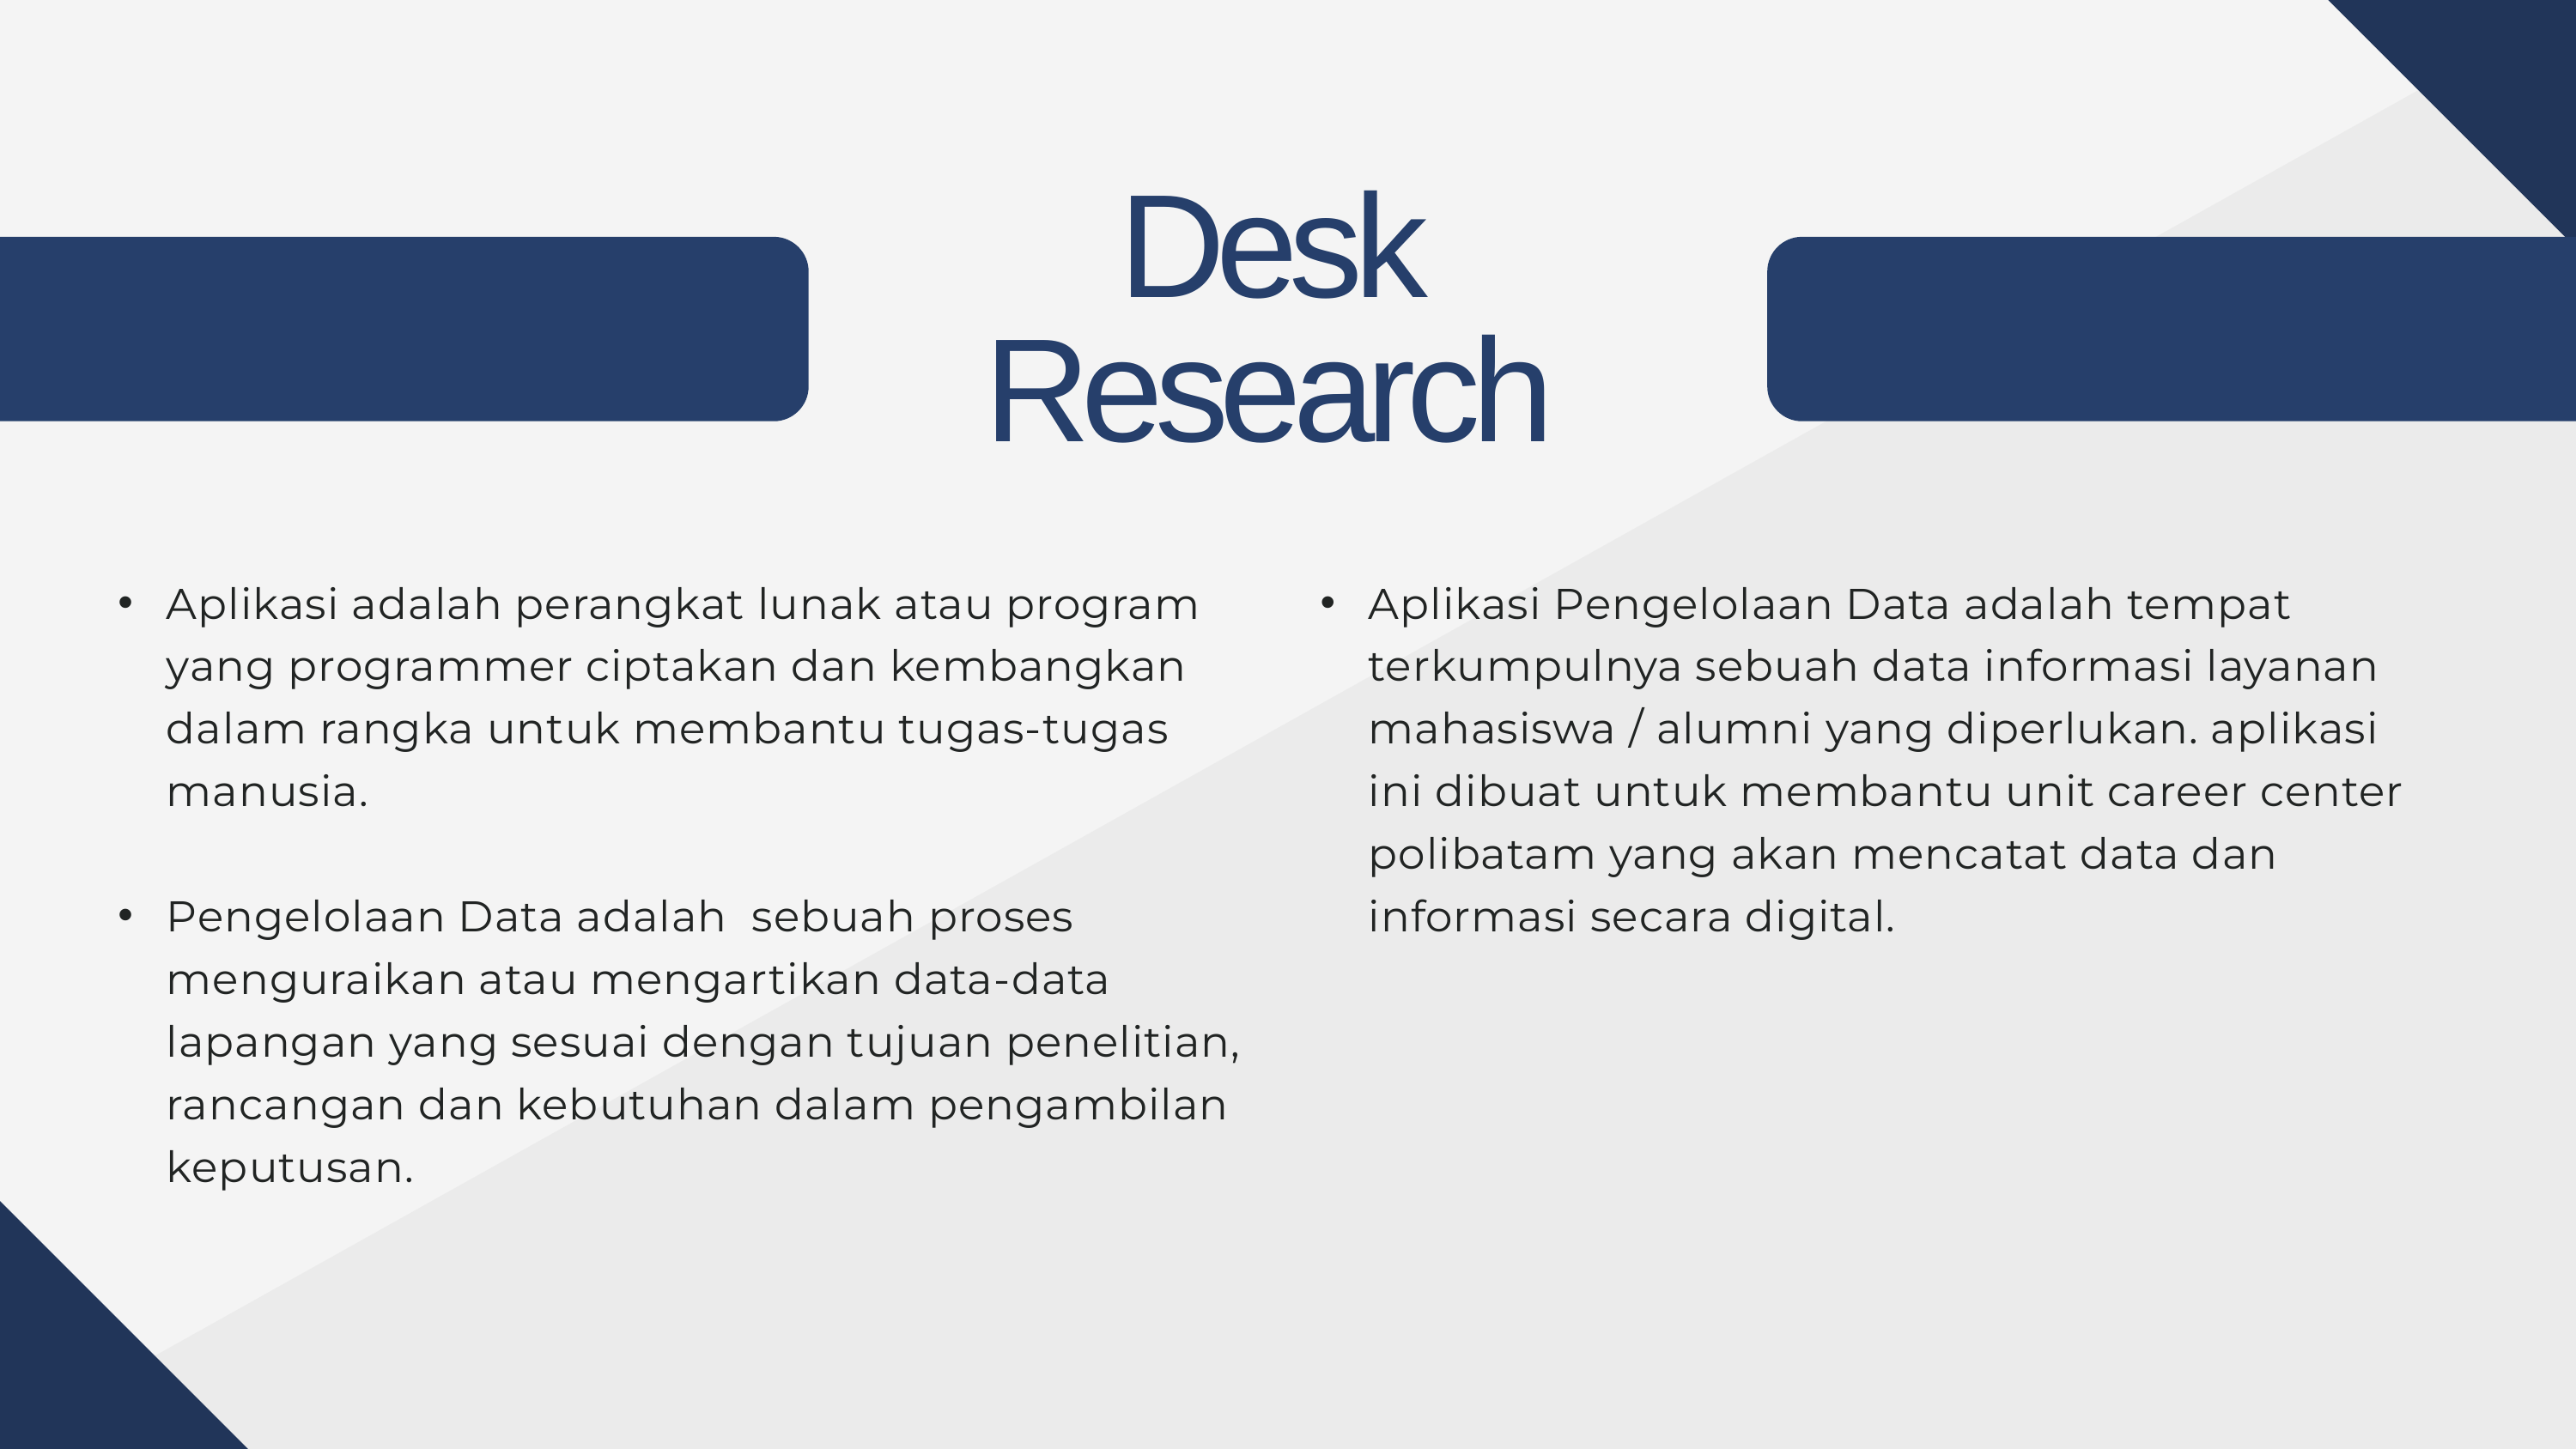

Desk Research

Aplikasi adalah perangkat lunak atau program yang programmer ciptakan dan kembangkan dalam rangka untuk membantu tugas-tugas manusia.

Pengelolaan Data adalah  sebuah proses menguraikan atau mengartikan data-data lapangan yang sesuai dengan tujuan penelitian, rancangan dan kebutuhan dalam pengambilan keputusan.

Aplikasi Pengelolaan Data adalah tempat terkumpulnya sebuah data informasi layanan mahasiswa / alumni yang diperlukan. aplikasi ini dibuat untuk membantu unit career center polibatam yang akan mencatat data dan informasi secara digital.